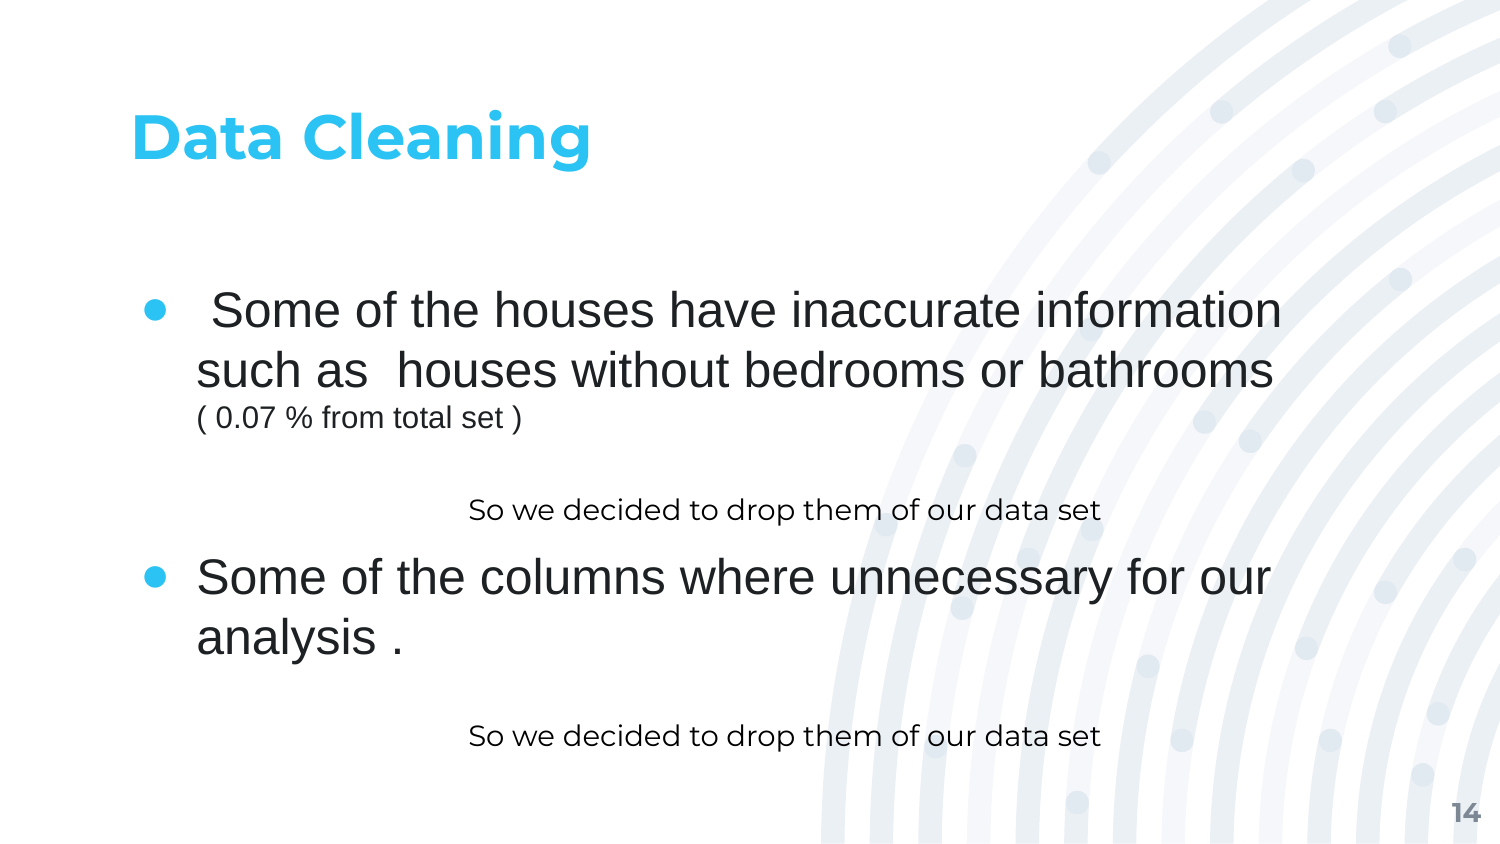

Data Cleaning

 Some of the houses have inaccurate information such as  houses without bedrooms or bathrooms    ( 0.07 % from total set )

Some of the columns where unnecessary for our analysis .

So we decided to drop them of our data set
So we decided to drop them of our data set
14